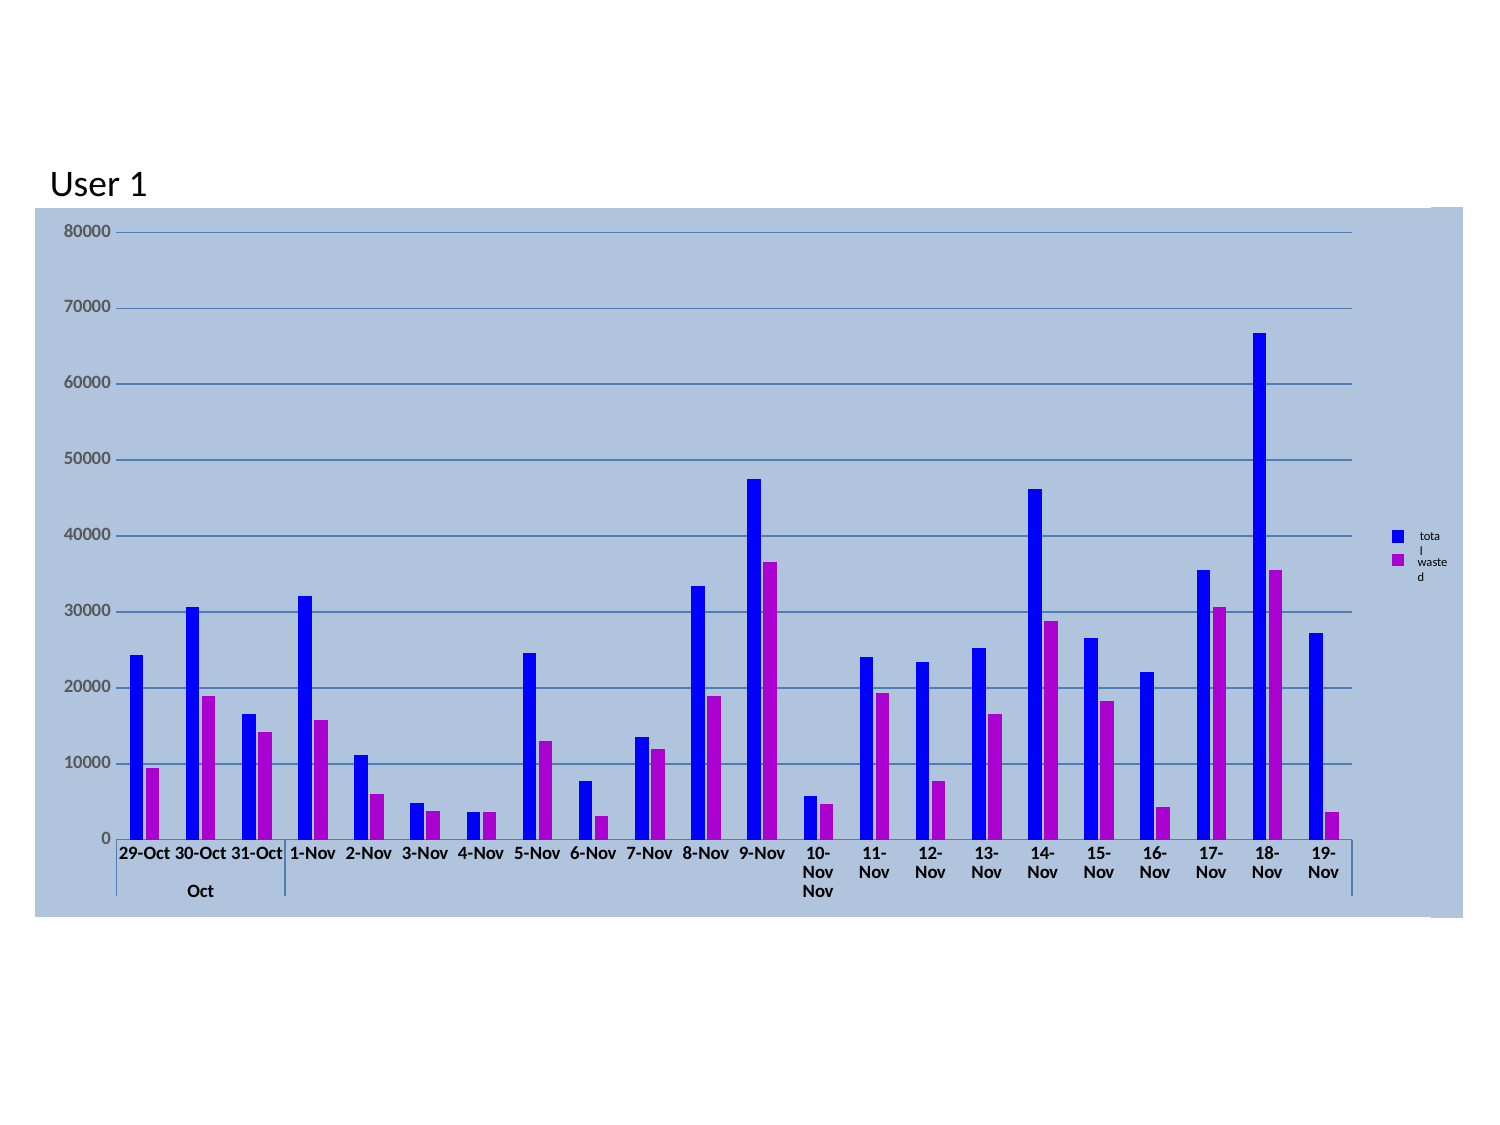

User 1

### Chart

| Category | 1 | 5 |
|---|---|---|
| 29-Oct | 24220.0 | 9360.0 |
| 30-Oct | 30542.0 | 18853.0 |
| 31-Oct | 16501.0 | 14140.0 |
| 1-Nov | 31979.0 | 15668.0 |
| 2-Nov | 11063.0 | 5952.0 |
| 3-Nov | 4758.0 | 3718.0 |
| 4-Nov | 3600.0 | 3600.0 |
| 5-Nov | 24547.0 | 12948.0 |
| 6-Nov | 7603.0 | 3064.0 |
| 7-Nov | 13494.0 | 11918.0 |
| 8-Nov | 33340.0 | 18910.0 |
| 9-Nov | 47436.0 | 36478.0 |
| 10-Nov | 5756.0 | 4642.0 |
| 11-Nov | 23998.0 | 19264.0 |
| 12-Nov | 23325.0 | 7600.0 |
| 13-Nov | 25145.0 | 16535.0 |
| 14-Nov | 46139.0 | 28690.0 |
| 15-Nov | 26465.0 | 18152.0 |
| 16-Nov | 21987.0 | 4186.0 |
| 17-Nov | 35415.0 | 30527.0 |
| 18-Nov | 66708.0 | 35518.0 |
| 19-Nov | 27173.0 | 3599.0 |
total

wasted